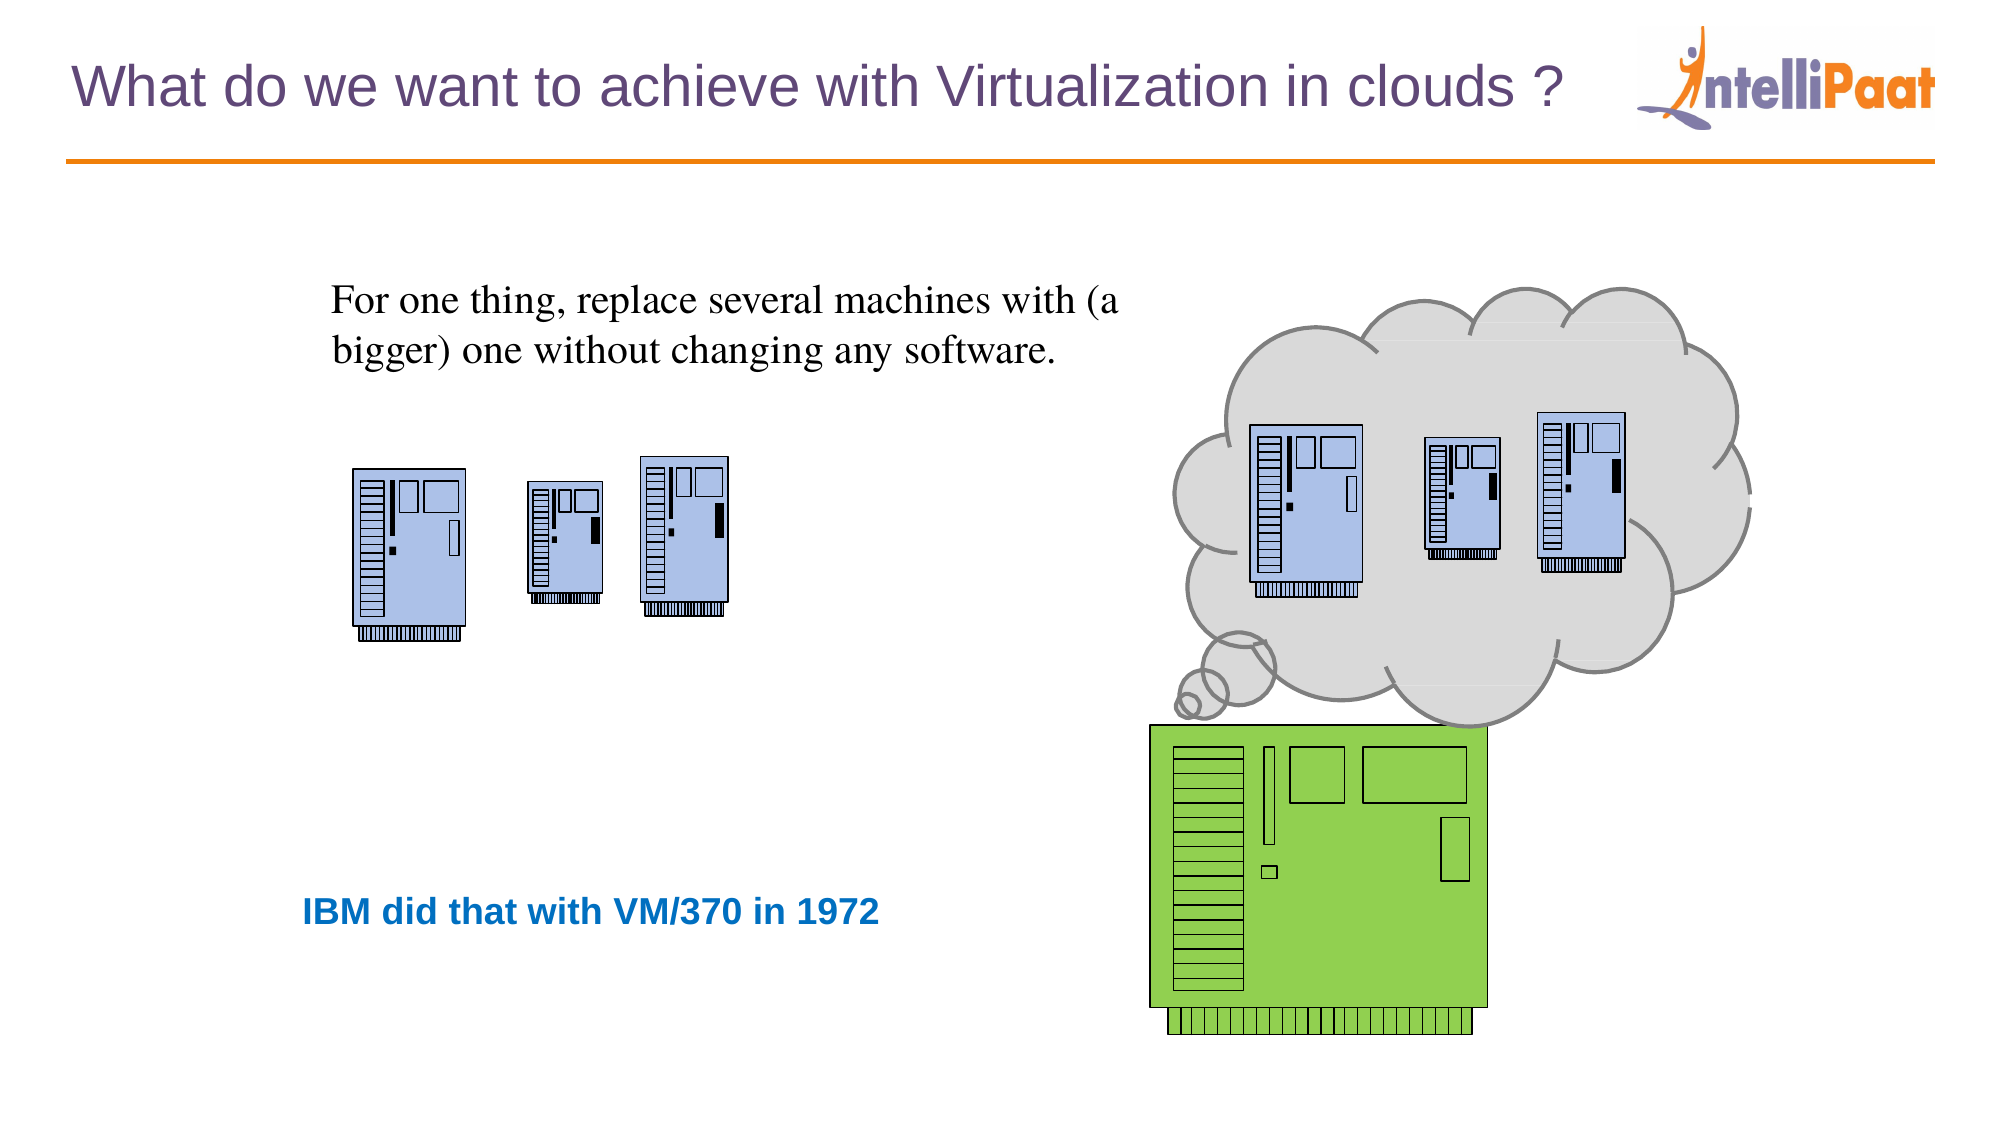

What do we want to achieve with Virtualization in clouds ?
For one thing, replace several machines with (a bigger) one without changing any software.

IBM did that with VM/370 in 1972